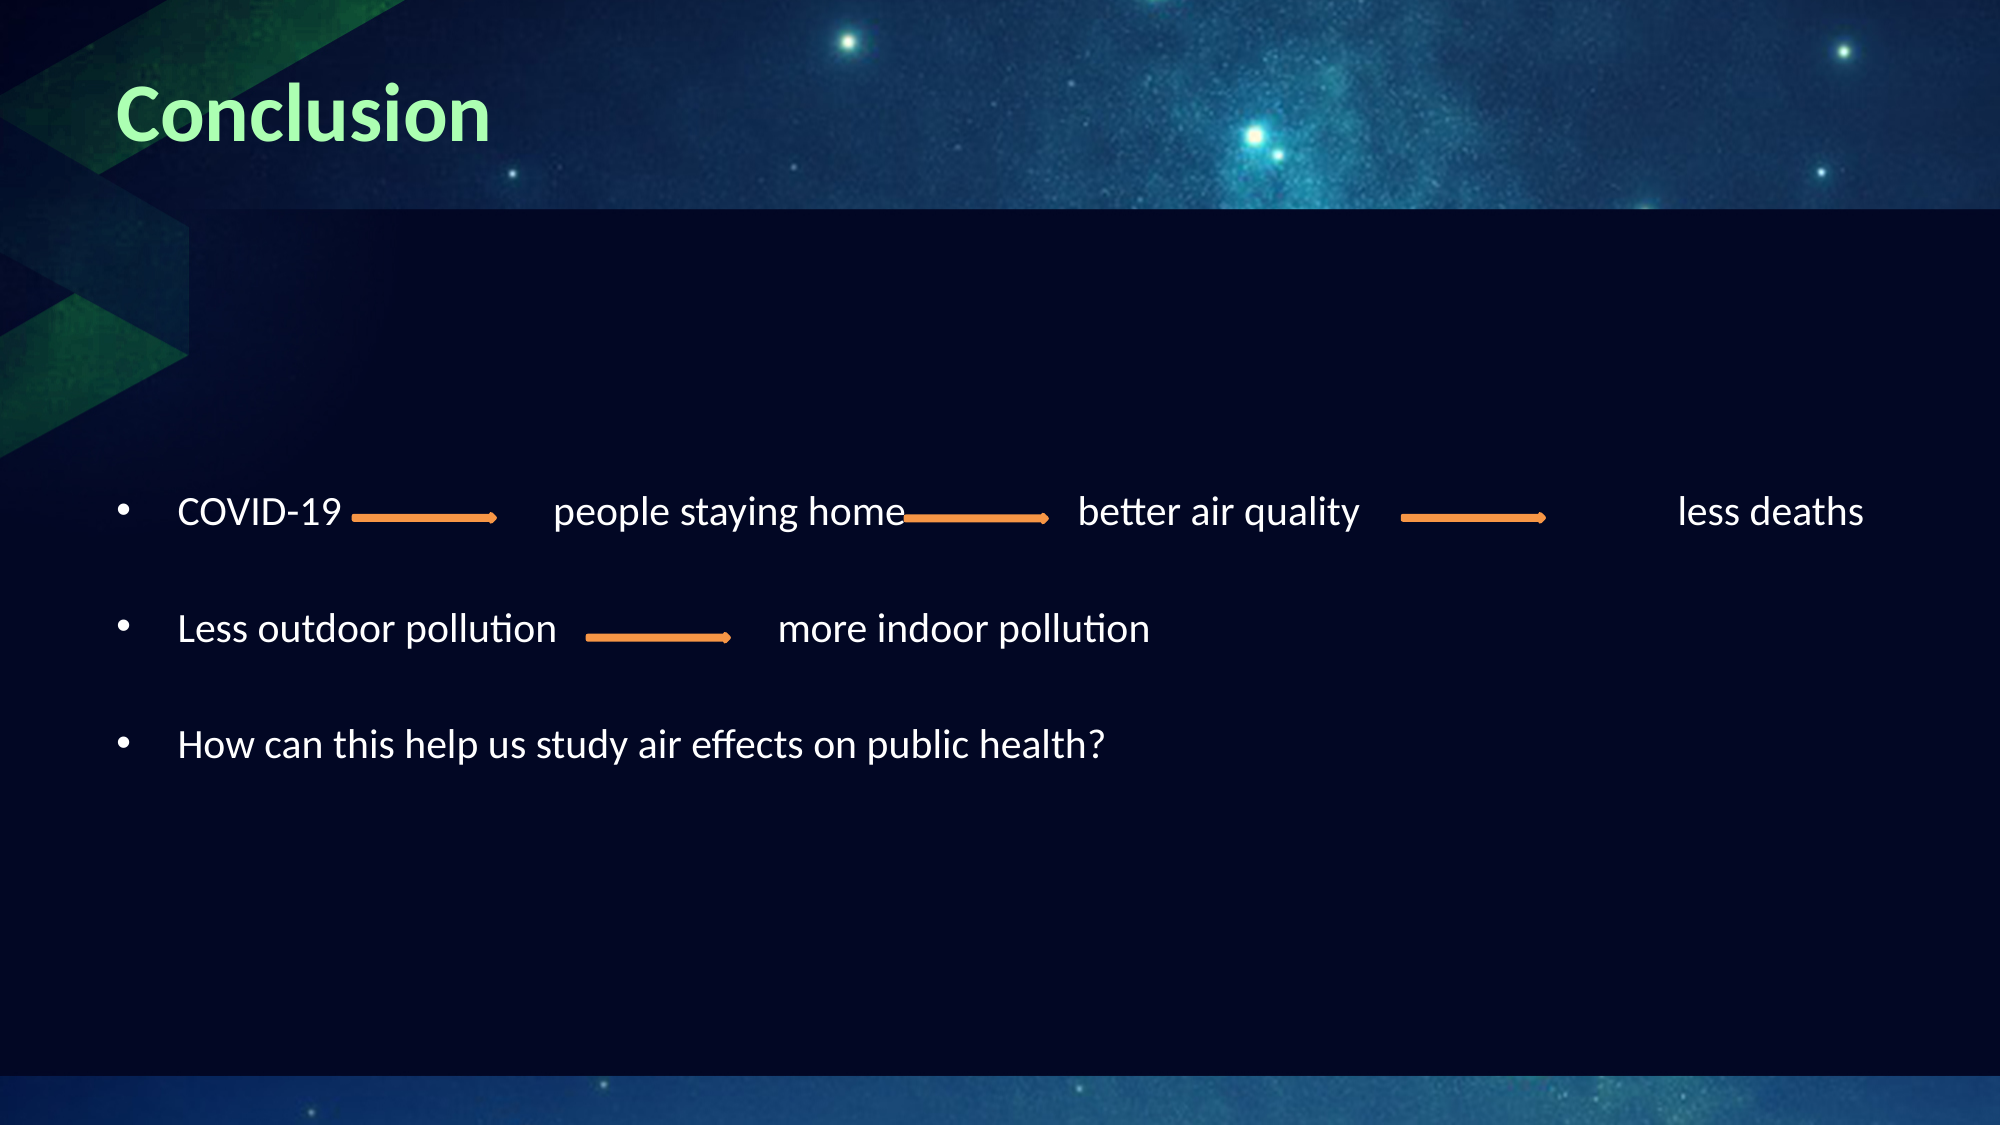

# Conclusion

COVID-19 	        people staying home		better air quality  		less deaths

Less outdoor pollution    		more indoor pollution

How can this help us study air effects on public health?